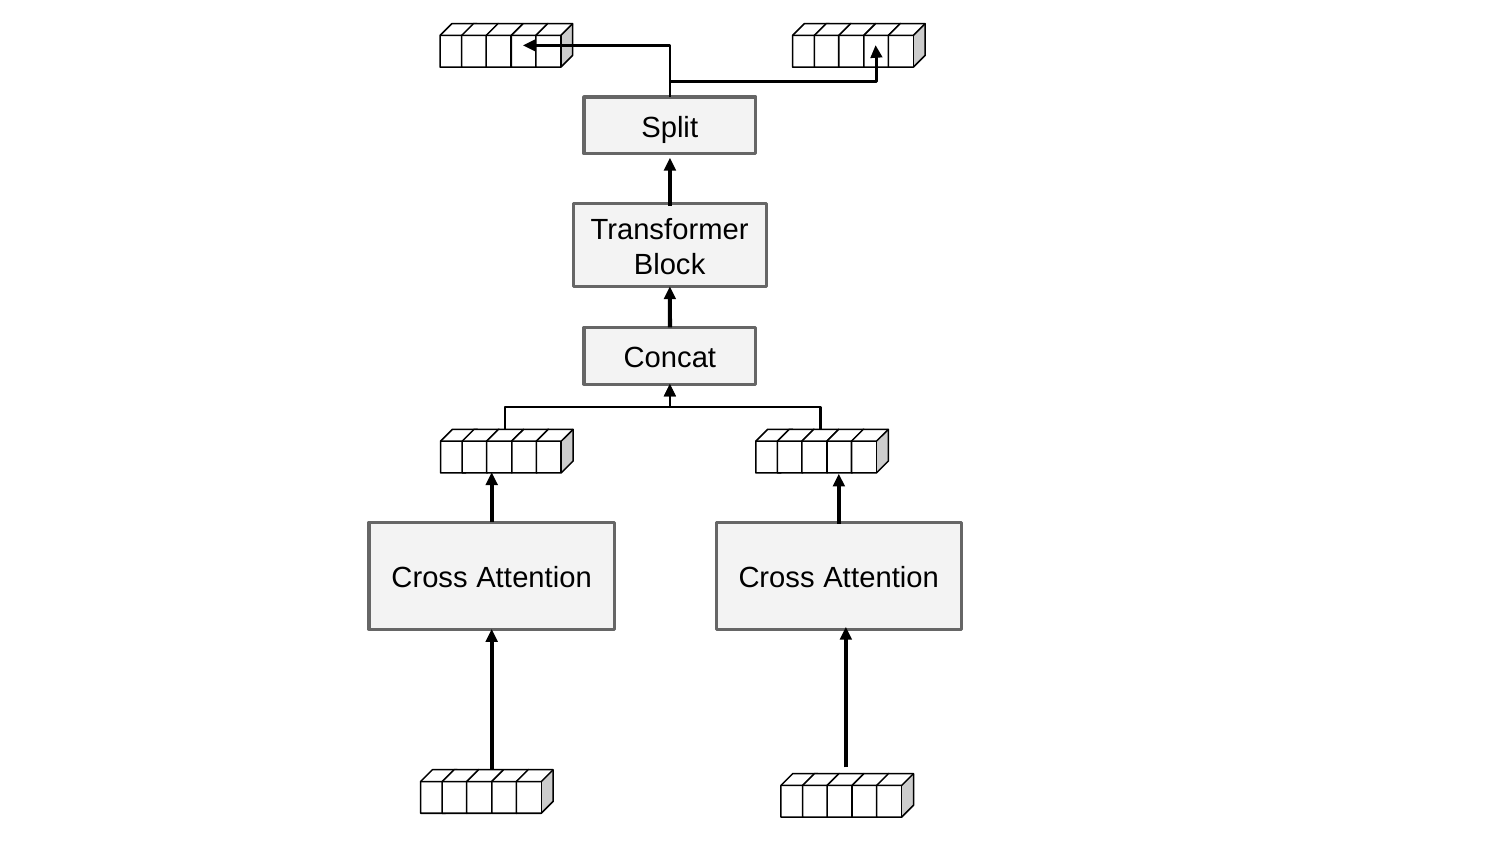

Split
Transformer Block
Concat

Cross Attention
Cross Attention